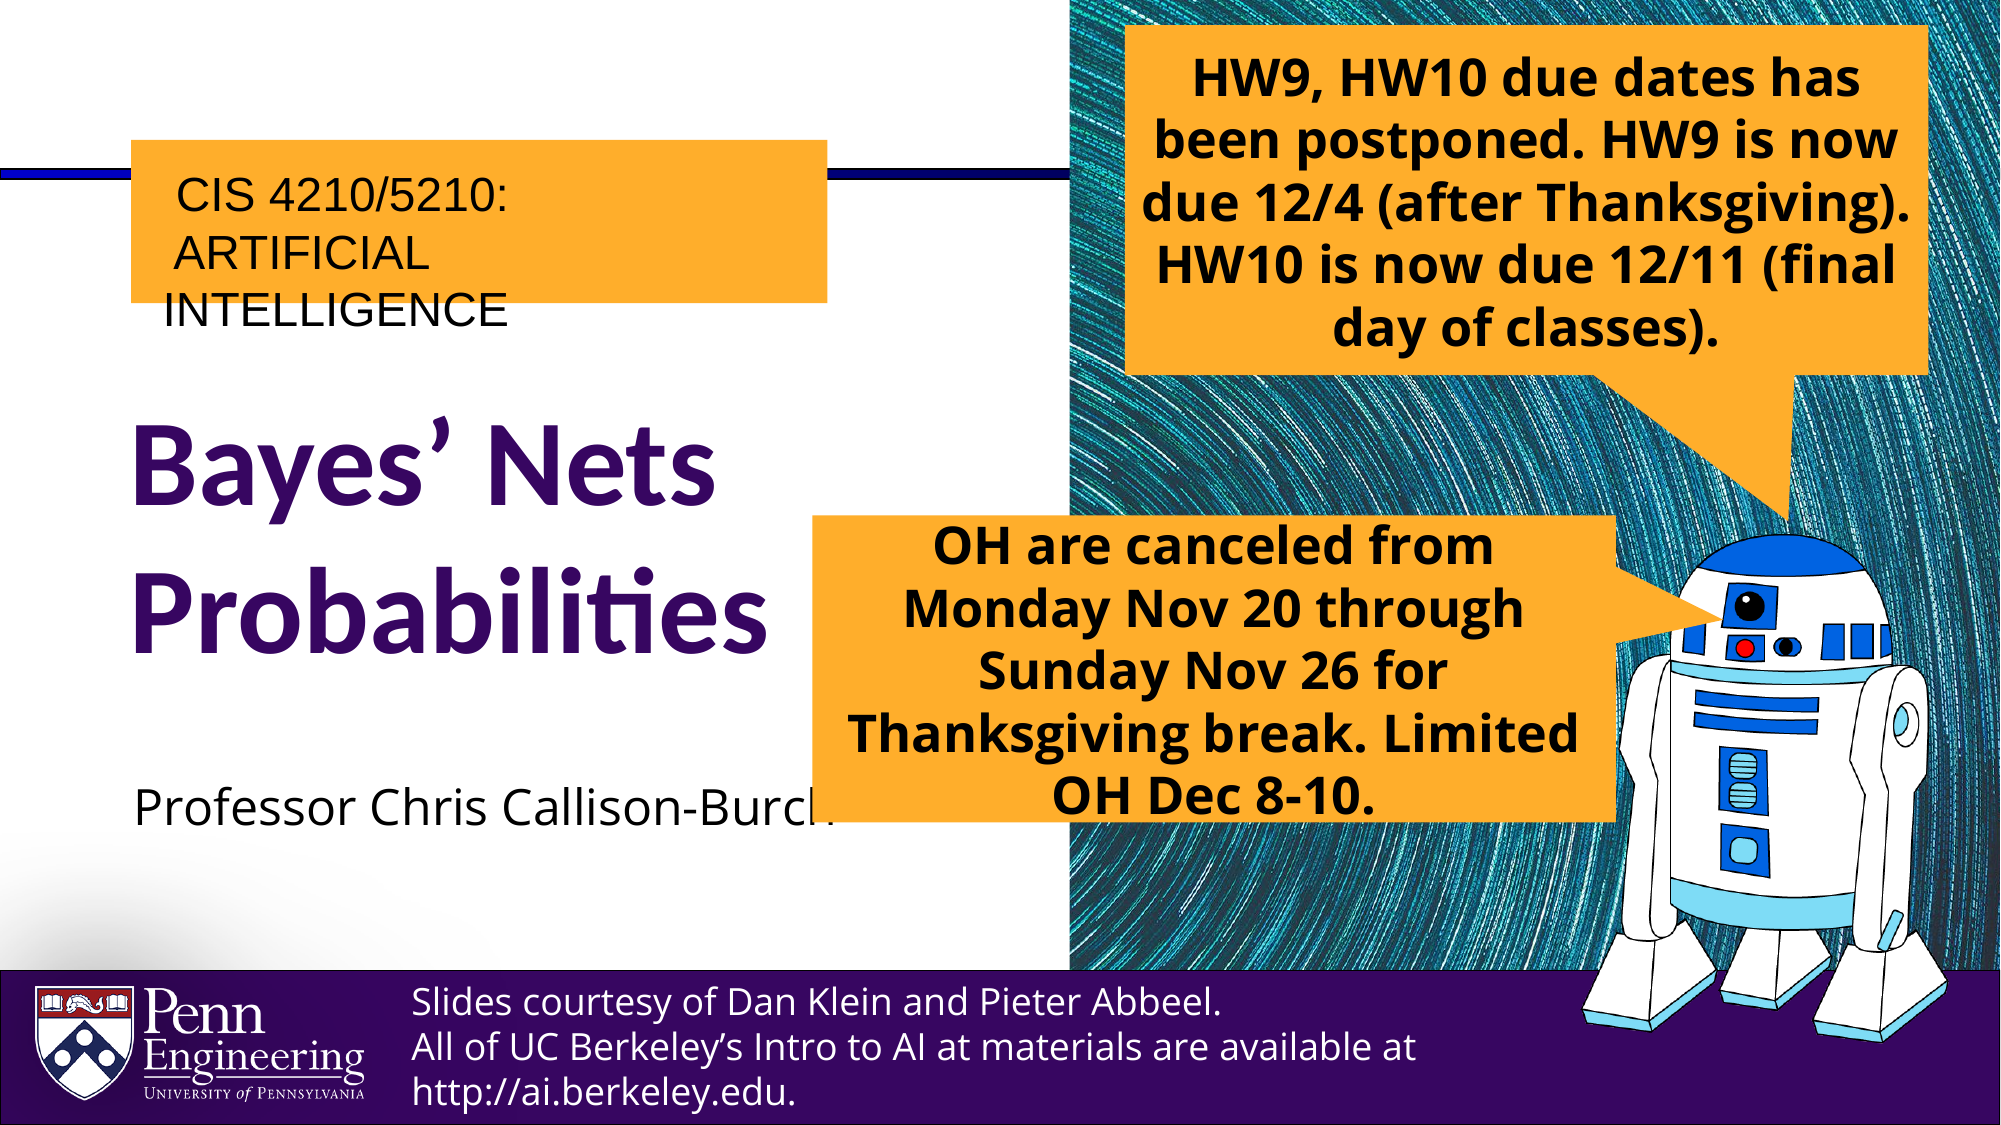

HW9, HW10 due dates has been postponed. HW9 is now due 12/4 (after Thanksgiving).
HW10 is now due 12/11 (final day of classes).
Bayes’ Nets
Probabilities
OH are canceled from Monday Nov 20 through Sunday Nov 26 for Thanksgiving break. Limited OH Dec 8-10.
Slides courtesy of Dan Klein and Pieter Abbeel.
All of UC Berkeley’s Intro to AI at materials are available at http://ai.berkeley.edu.